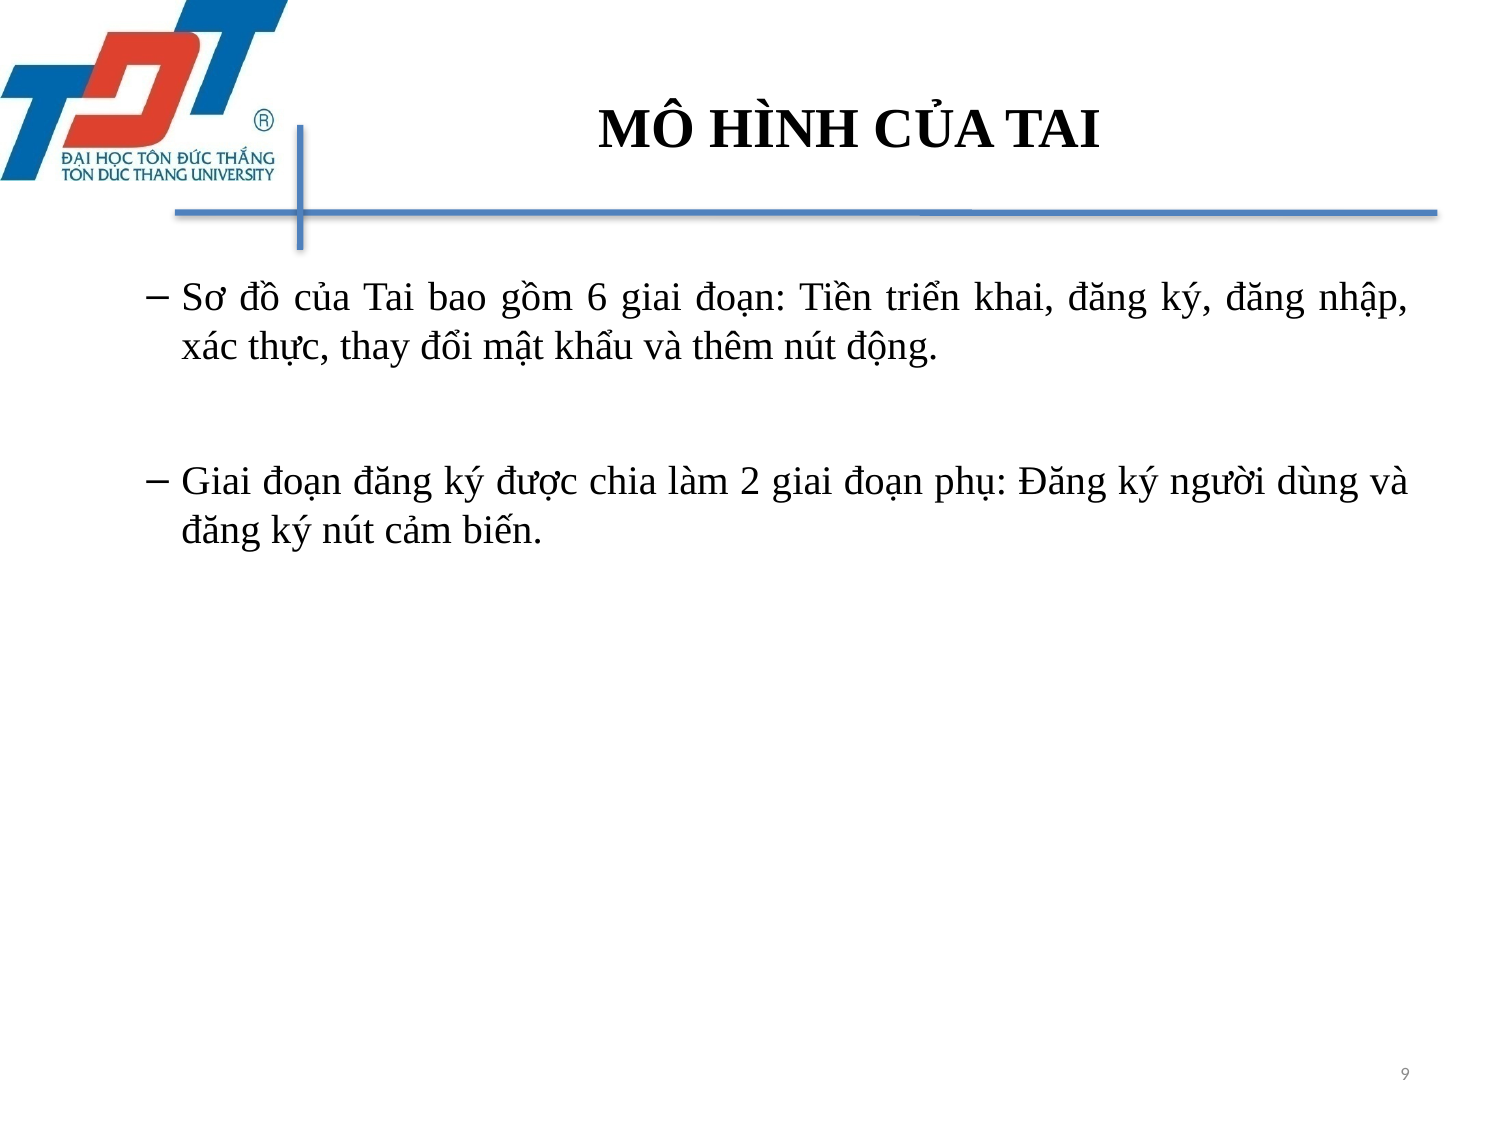

# MÔ HÌNH CỦA TAI
Sơ đồ của Tai bao gồm 6 giai đoạn: Tiền triển khai, đăng ký, đăng nhập, xác thực, thay đổi mật khẩu và thêm nút động.

Giai đoạn đăng ký được chia làm 2 giai đoạn phụ: Đăng ký người dùng và đăng ký nút cảm biến.
9